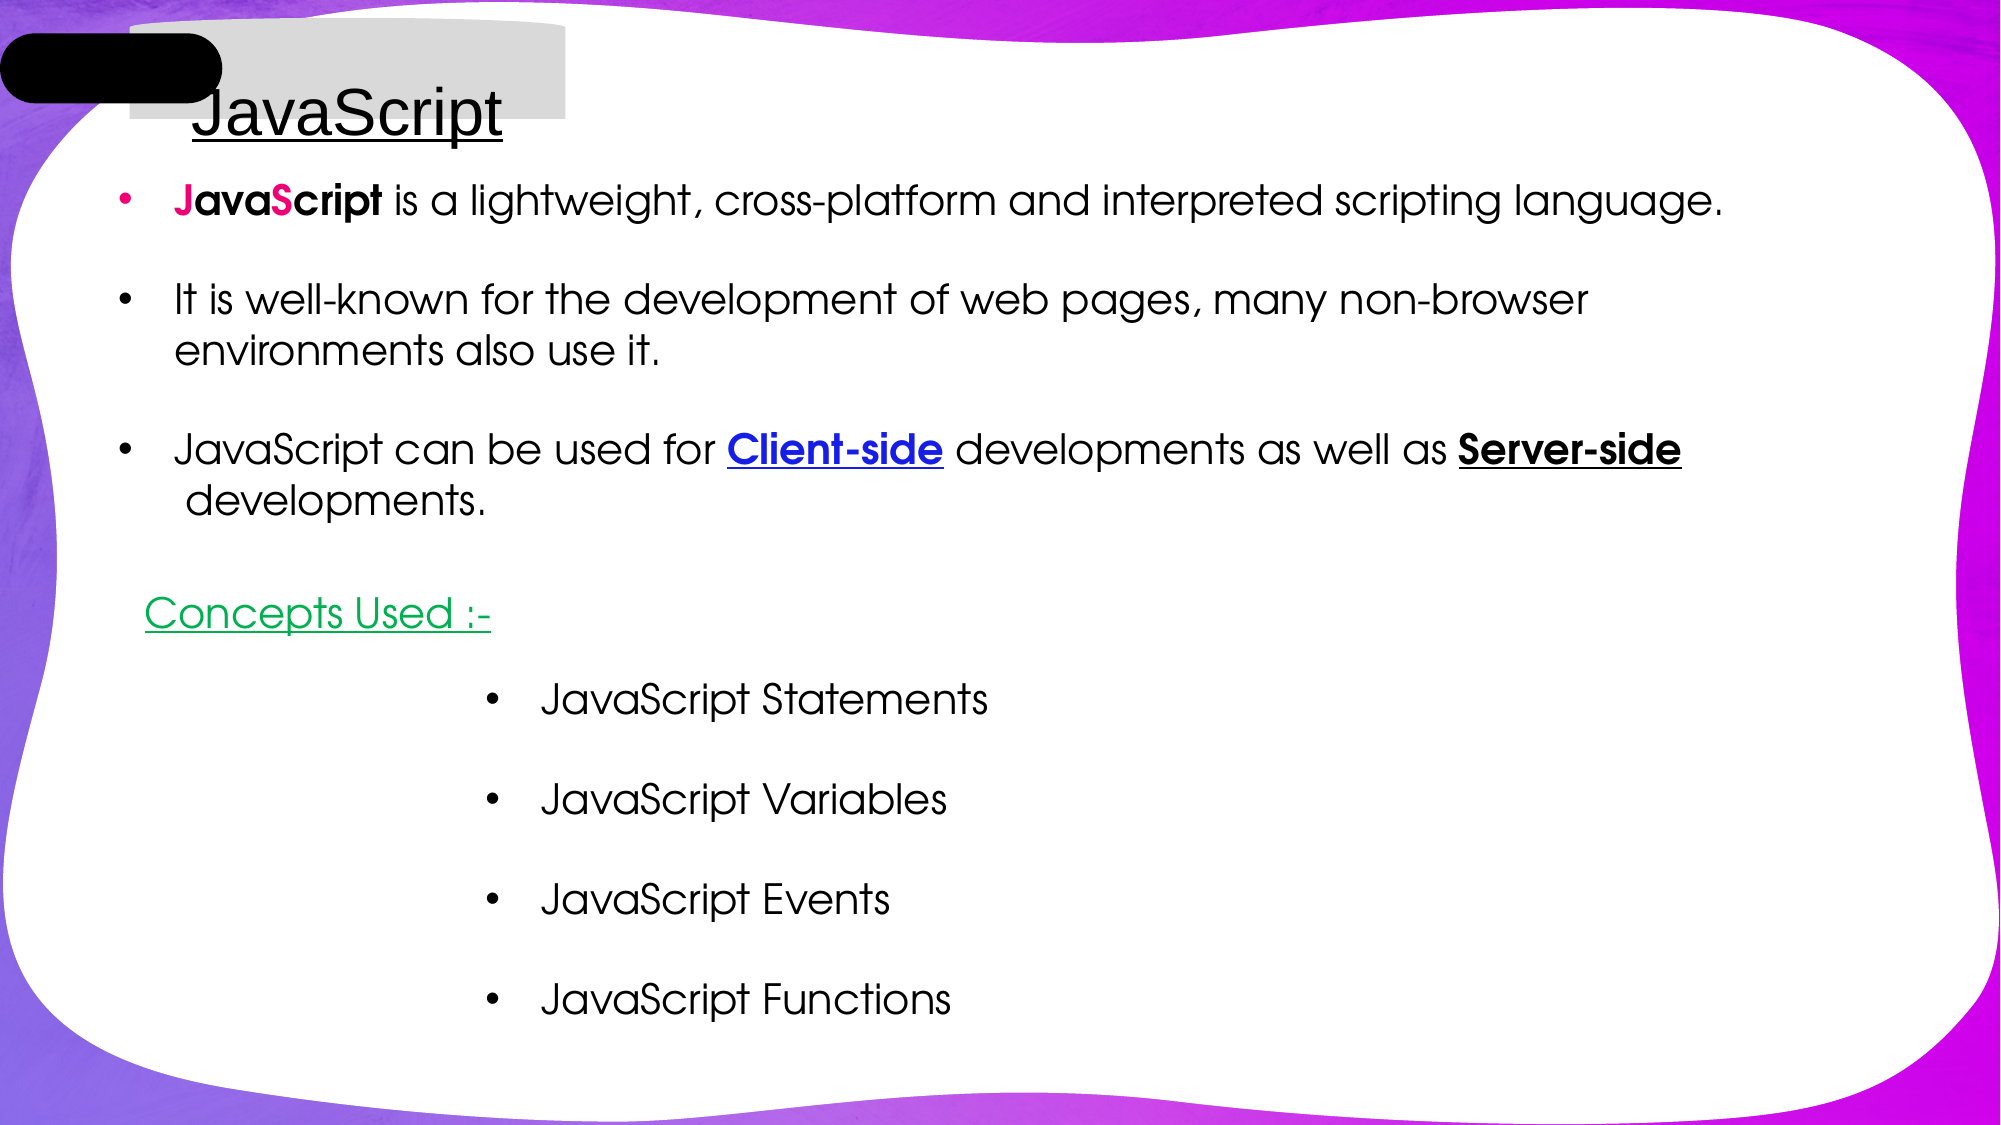

JavaScript
JavaScript is a lightweight, cross-platform and interpreted scripting language.

It is well-known for the development of web pages, many non-browser environments also use it.

JavaScript can be used for Client-side developments as well as Server-side developments.

Concepts Used :-
JavaScript Statements

JavaScript Variables

JavaScript Events

JavaScript Functions